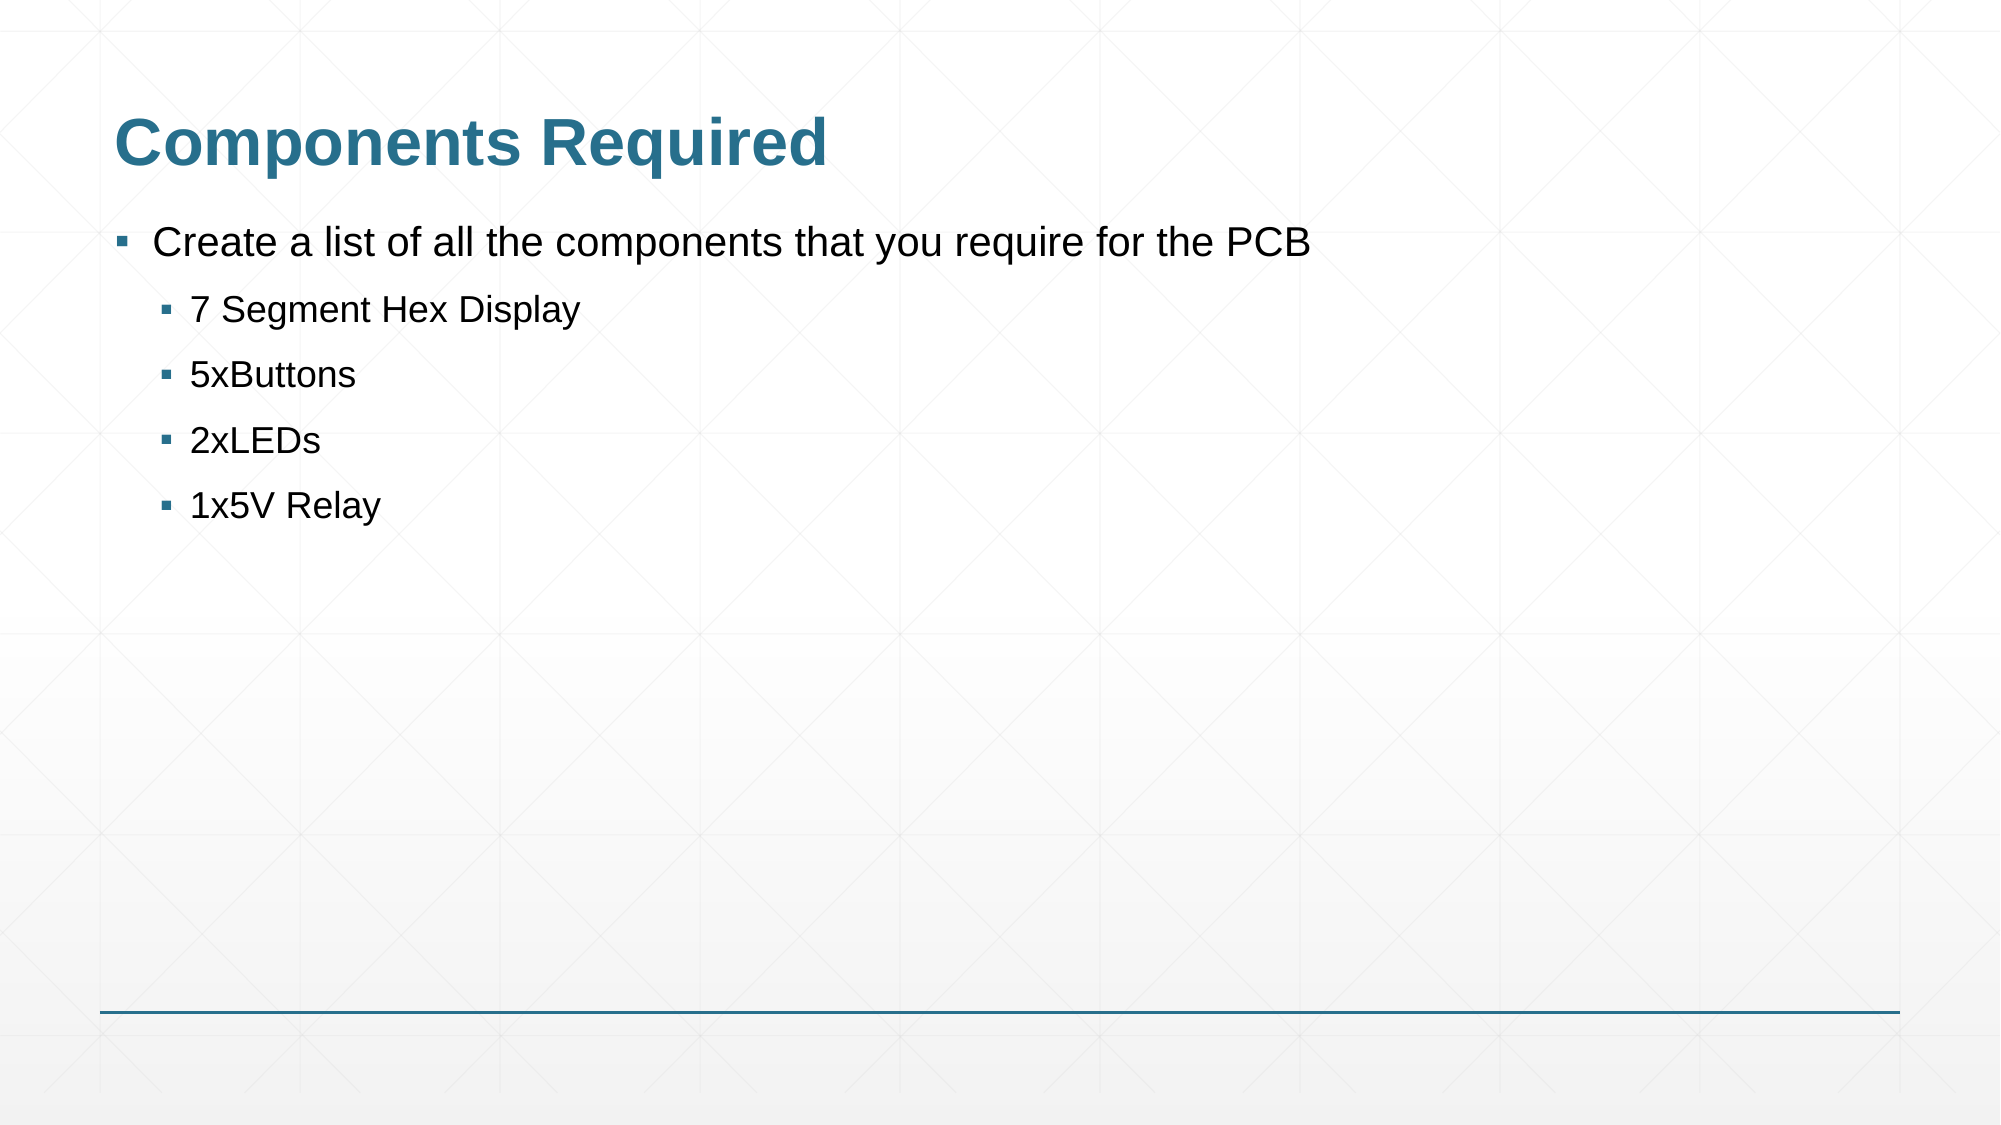

# Components Required
Create a list of all the components that you require for the PCB
7 Segment Hex Display
5xButtons
2xLEDs
1x5V Relay